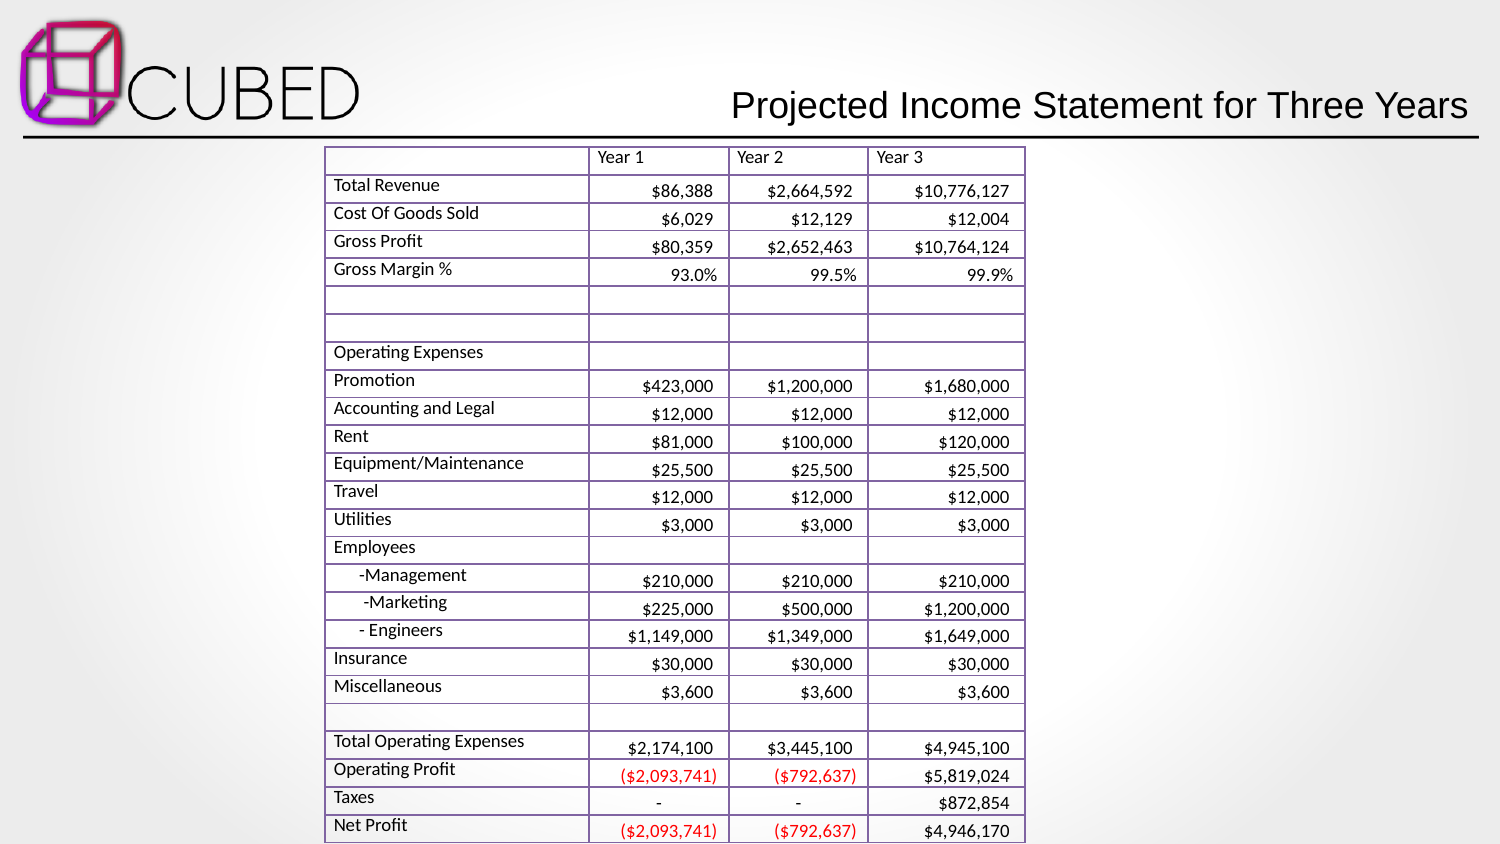

Projected Income Statement for Three Years

|  | Year 1 | Year 2 | Year 3 |
| --- | --- | --- | --- |
| Total Revenue | $86,388 | $2,664,592 | $10,776,127 |
| Cost Of Goods Sold | $6,029 | $12,129 | $12,004 |
| Gross Profit | $80,359 | $2,652,463 | $10,764,124 |
| Gross Margin % | 93.0% | 99.5% | 99.9% |
|  |  |  |  |
|  |  |  |  |
| Operating Expenses |  |  |  |
| Promotion | $423,000 | $1,200,000 | $1,680,000 |
| Accounting and Legal | $12,000 | $12,000 | $12,000 |
| Rent | $81,000 | $100,000 | $120,000 |
| Equipment/Maintenance | $25,500 | $25,500 | $25,500 |
| Travel | $12,000 | $12,000 | $12,000 |
| Utilities | $3,000 | $3,000 | $3,000 |
| Employees |  |  |  |
| -Management | $210,000 | $210,000 | $210,000 |
| -Marketing | $225,000 | $500,000 | $1,200,000 |
| - Engineers | $1,149,000 | $1,349,000 | $1,649,000 |
| Insurance | $30,000 | $30,000 | $30,000 |
| Miscellaneous | $3,600 | $3,600 | $3,600 |
|  |  |  |  |
| Total Operating Expenses | $2,174,100 | $3,445,100 | $4,945,100 |
| Operating Profit | ($2,093,741) | ($792,637) | $5,819,024 |
| Taxes | - | - | $872,854 |
| Net Profit | ($2,093,741) | ($792,637) | $4,946,170 |